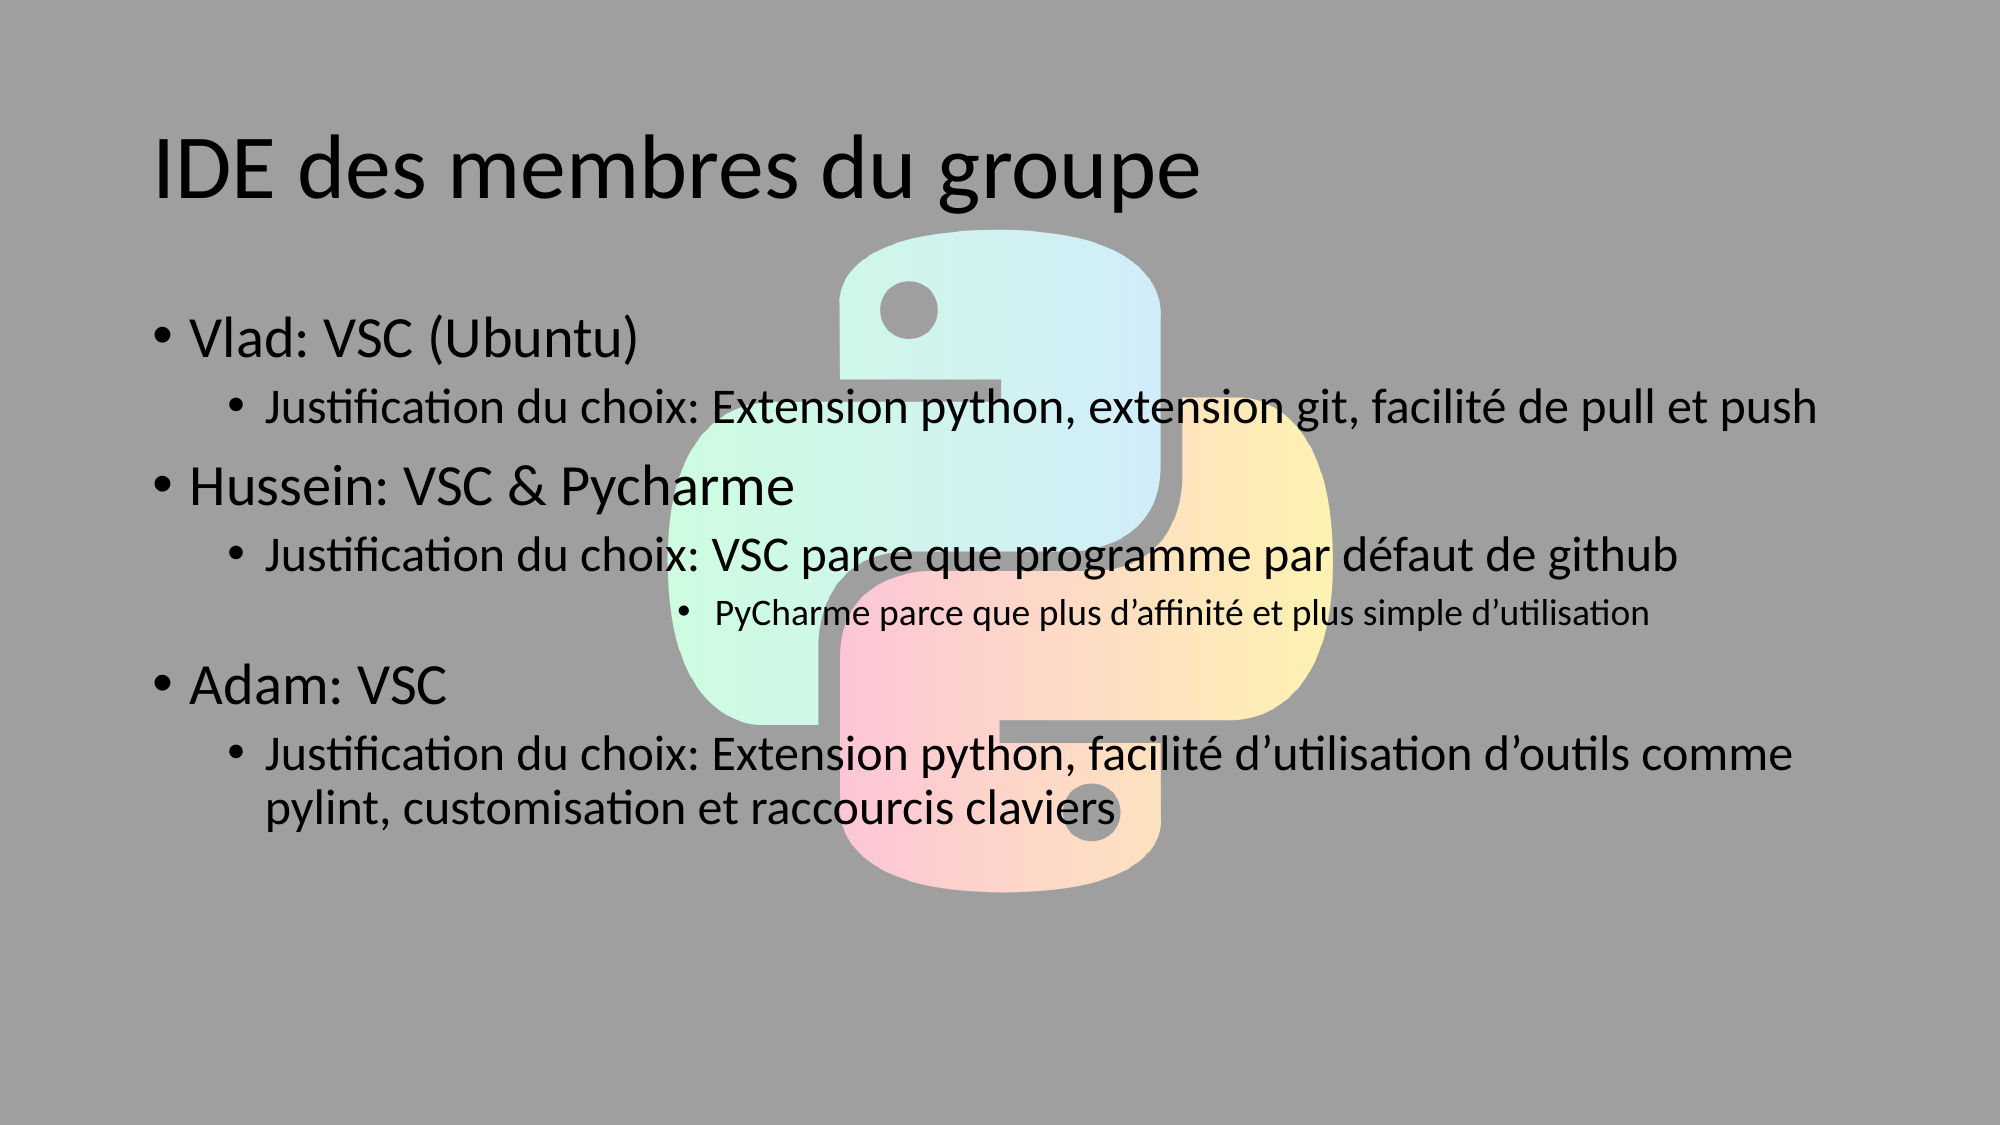

# IDE des membres du groupe
Vlad: VSC (Ubuntu)
Justification du choix: Extension python, extension git, facilité de pull et push
Hussein: VSC & Pycharme
Justification du choix: VSC parce que programme par défaut de github
PyCharme parce que plus d’affinité et plus simple d’utilisation
Adam: VSC
Justification du choix: Extension python, facilité d’utilisation d’outils comme pylint, customisation et raccourcis claviers